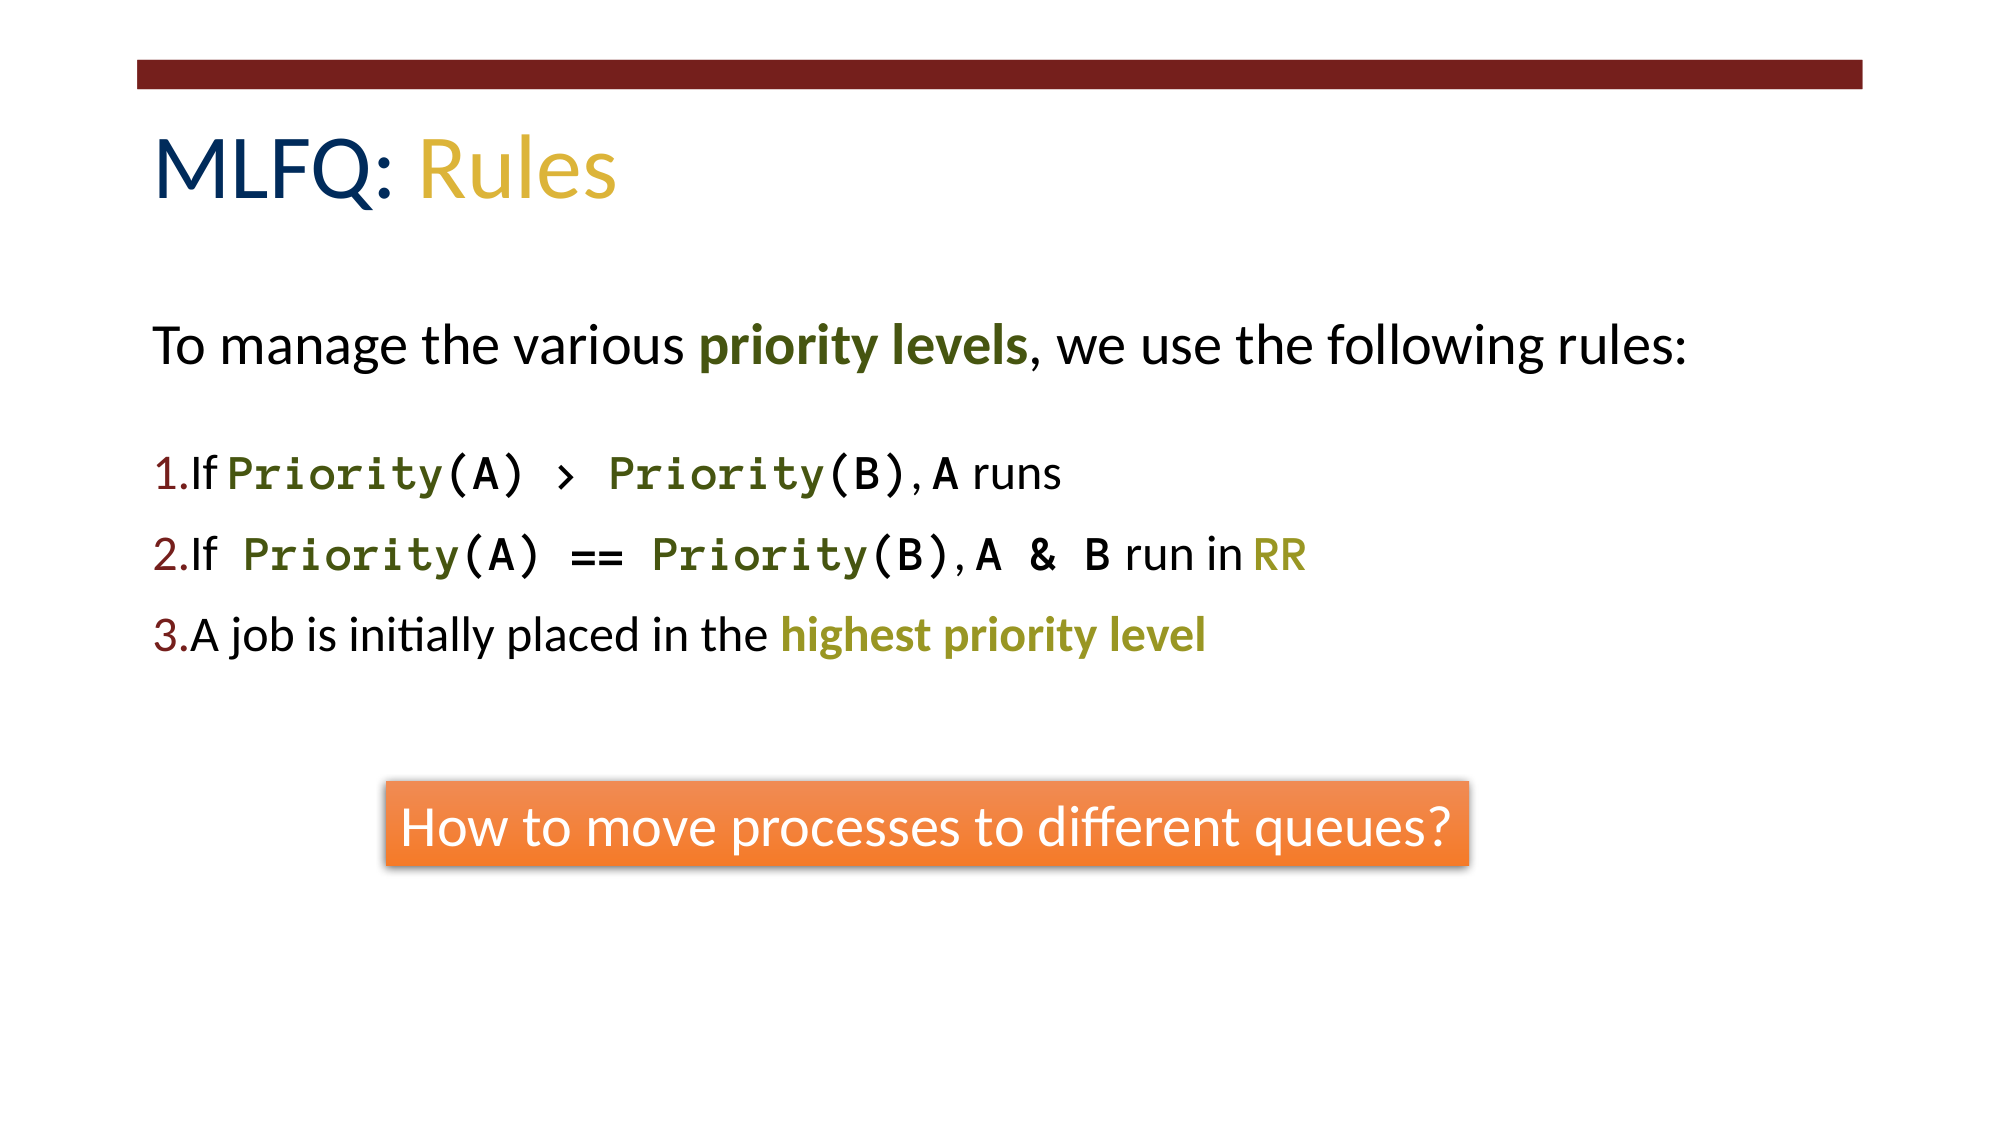

# MLFQ: Rules
To manage the various priority levels, we use the following rules:

If Priority(A) > Priority(B), A runs
If Priority(A) == Priority(B), A & B run in RR
A job is initially placed in the highest priority level
How to move processes to different queues?